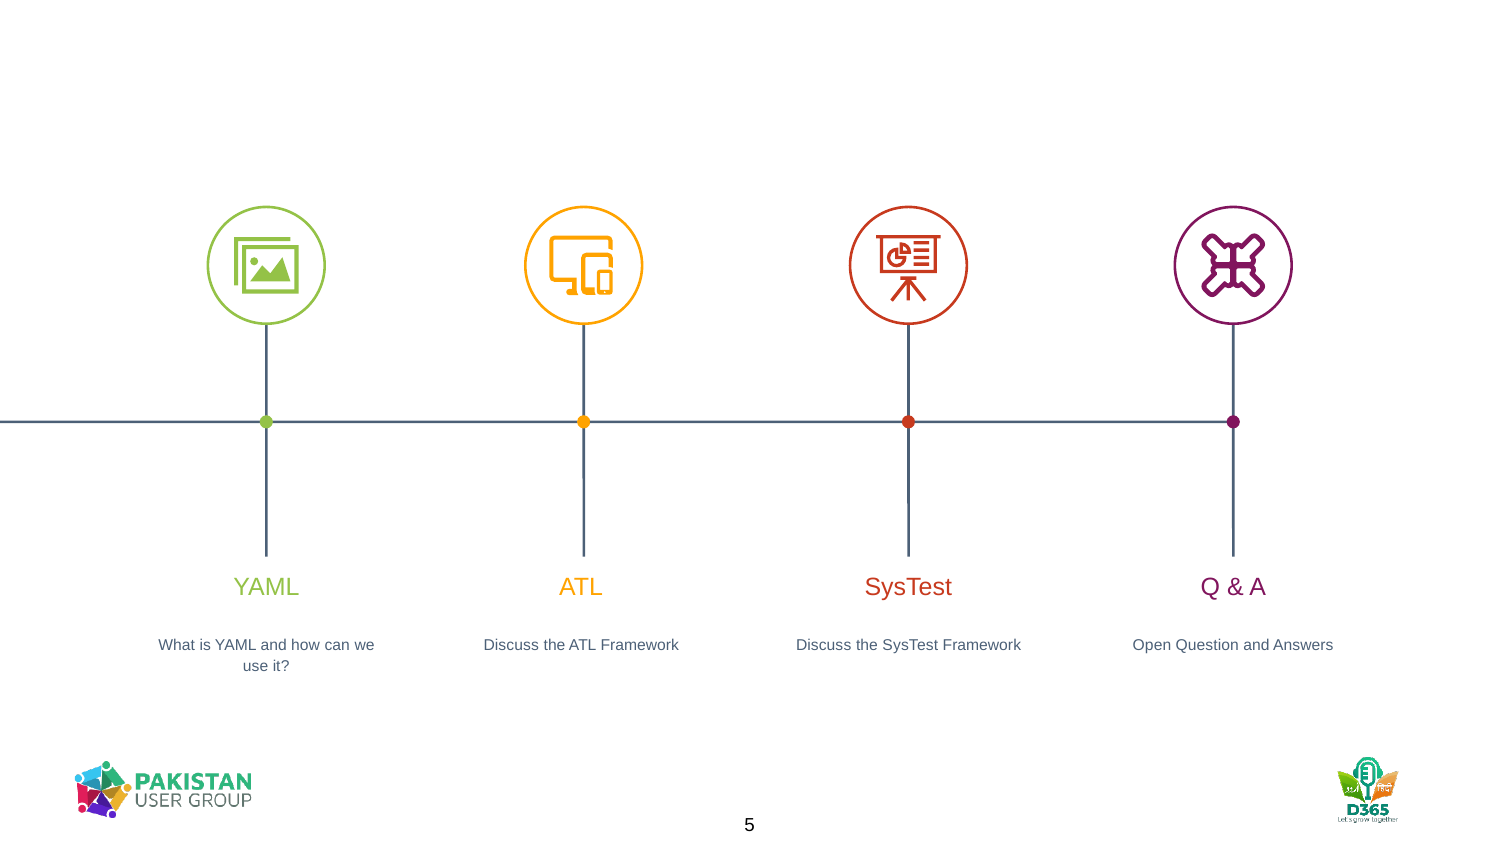

YAML
What is YAML and how can we use it?
ATL
Discuss the ATL Framework
SysTest
Discuss the SysTest Framework
Q & A
Open Question and Answers
5